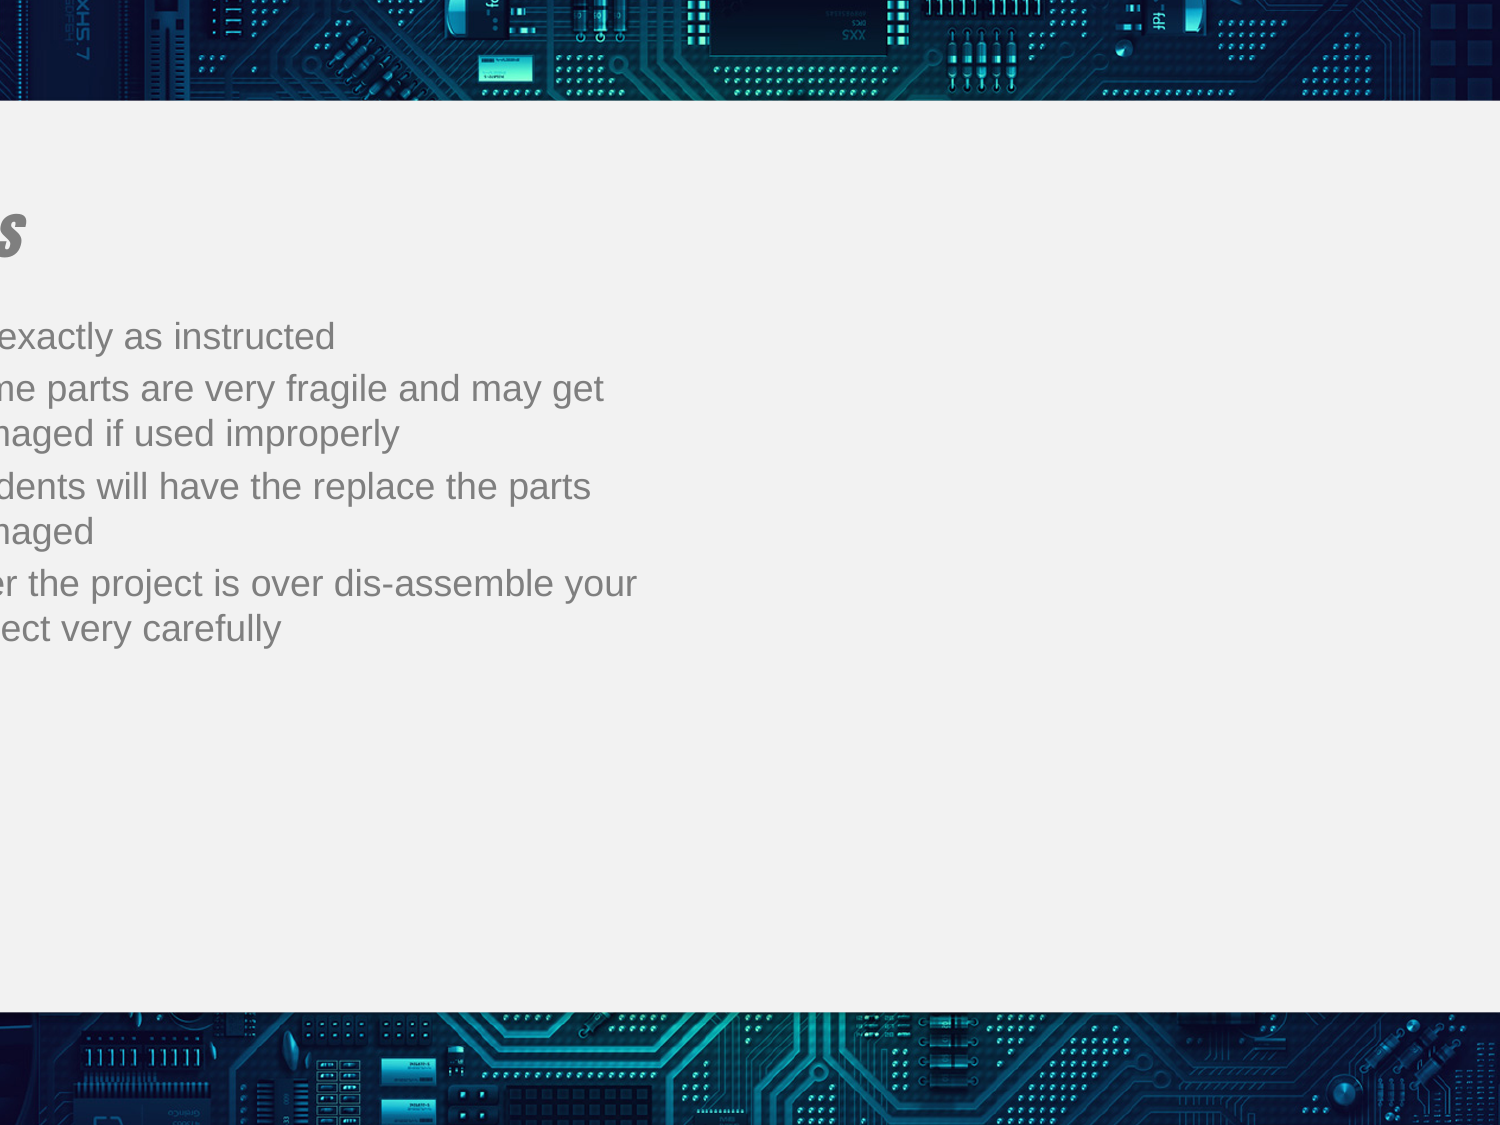

# Rules
Do exactly as instructed
Some parts are very fragile and may get damaged if used improperly
Students will have the replace the parts damaged
After the project is over dis-assemble your project very carefully